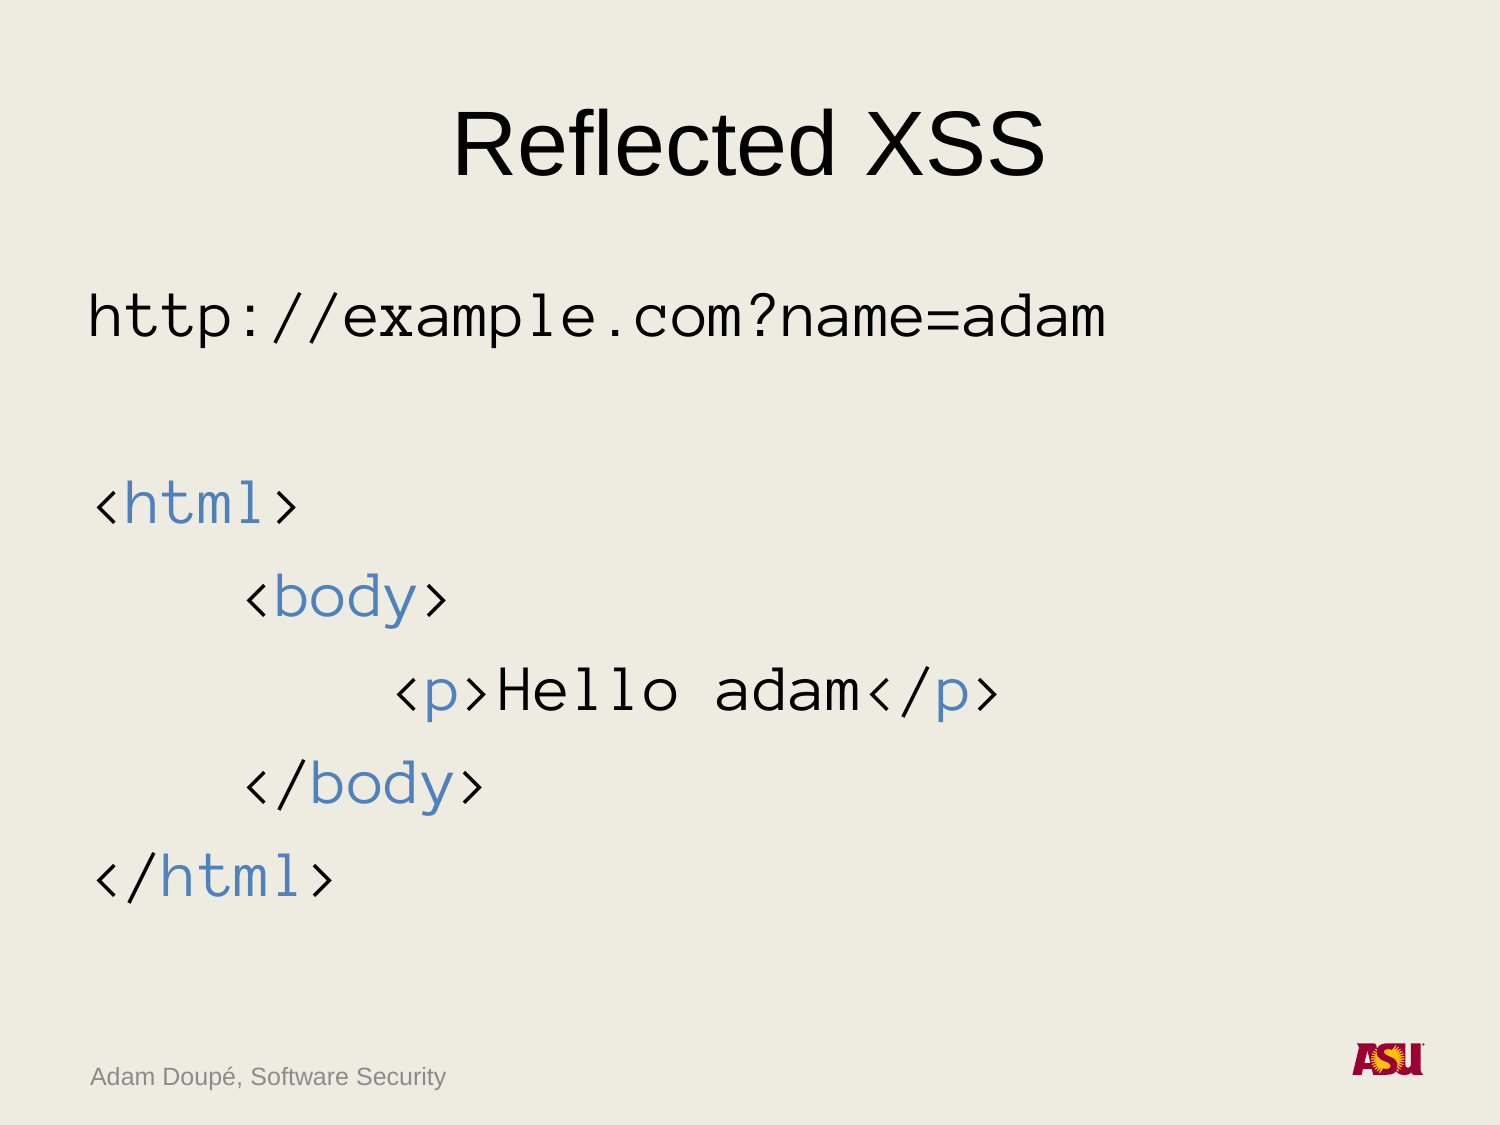

# Reflected XSS
http://example.com?name=adam

<html>
	<body>
		<p>Hello adam</p>
	</body>
</html>